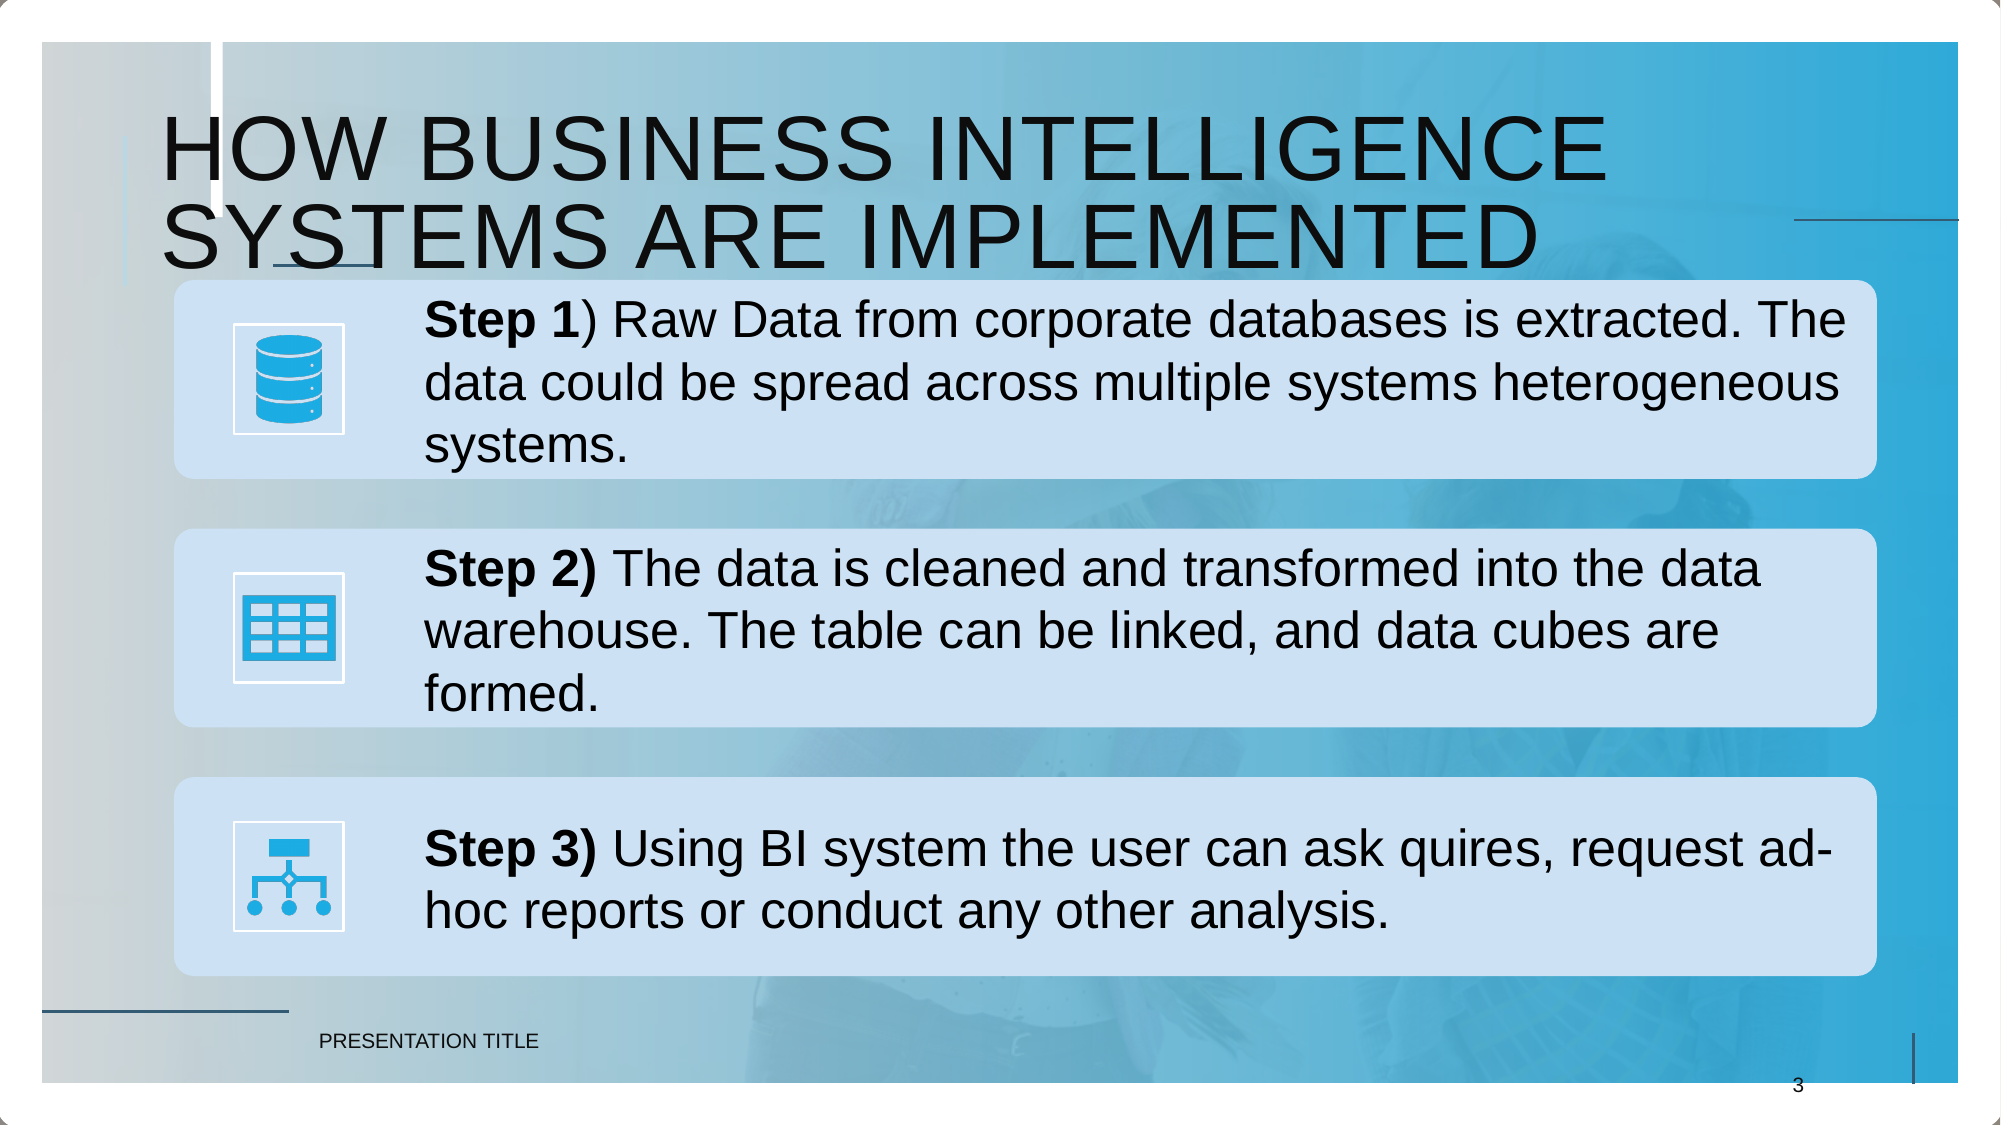

# HOW BUSINESS INTELLIGENCE SYSTEMS are implemented

Step 1) Raw Data from corporate databases is extracted. The data could be spread across multiple systems heterogeneous systems.
Step 2) The data is cleaned and transformed into the data warehouse. The table can be linked, and data cubes are formed.
Step 3) Using BI system the user can ask quires, request ad-hoc reports or conduct any other analysis.
Presentation Title

3